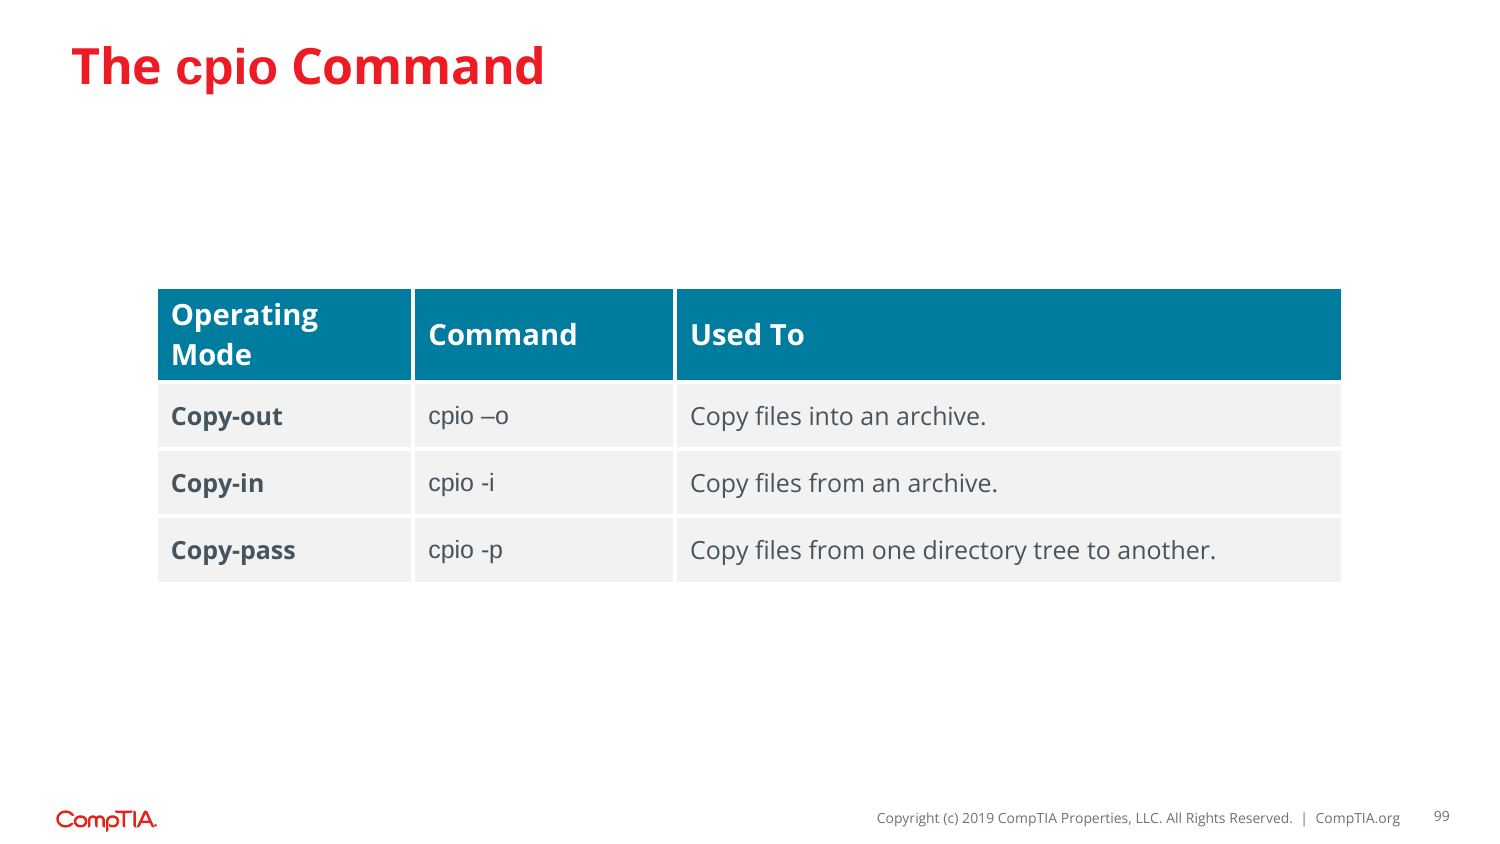

# The cpio Command
| Operating Mode | Command | Used To |
| --- | --- | --- |
| Copy-out | cpio –o | Copy files into an archive. |
| Copy-in | cpio -i | Copy files from an archive. |
| Copy-pass | cpio -p | Copy files from one directory tree to another. |
99